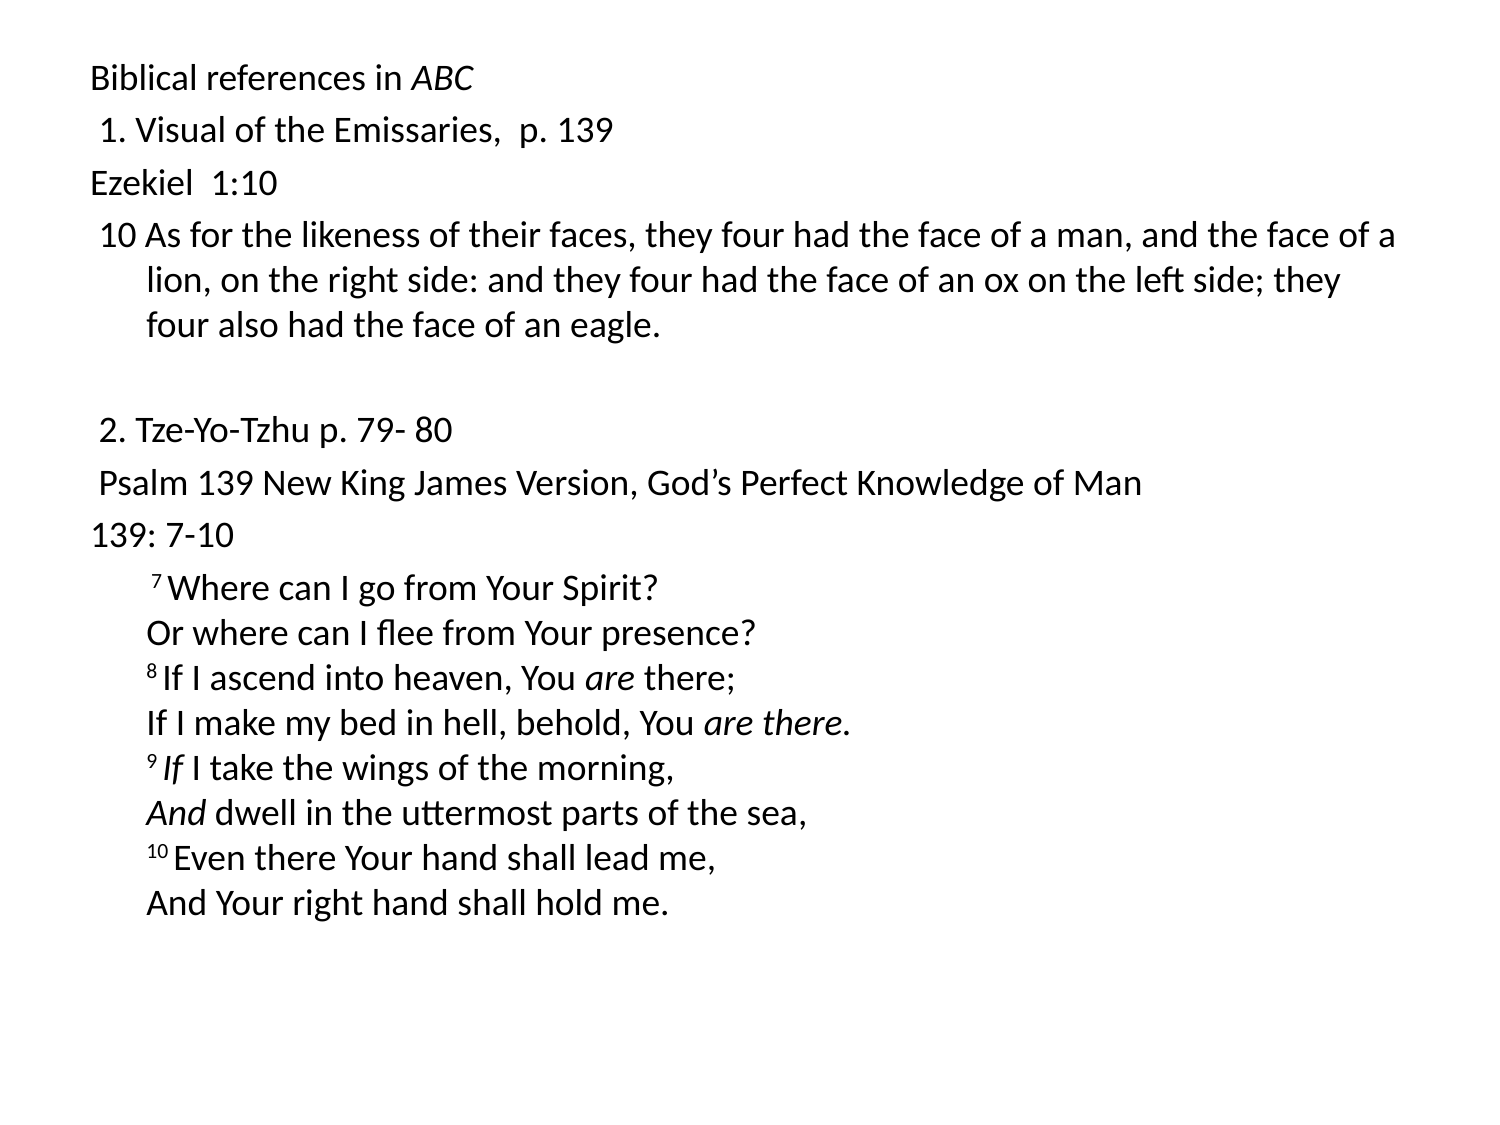

Biblical references in ABC
 1. Visual of the Emissaries,  p. 139
Ezekiel  1:10
 10 As for the likeness of their faces, they four had the face of a man, and the face of a lion, on the right side: and they four had the face of an ox on the left side; they four also had the face of an eagle.

 2. Tze-Yo-Tzhu p. 79- 80
 Psalm 139 New King James Version, God’s Perfect Knowledge of Man
139: 7-10
	 7 Where can I go from Your Spirit?
Or where can I flee from Your presence?
8 If I ascend into heaven, You are there;
If I make my bed in hell, behold, You are there.
9 If I take the wings of the morning,
And dwell in the uttermost parts of the sea,
10 Even there Your hand shall lead me,
And Your right hand shall hold me.